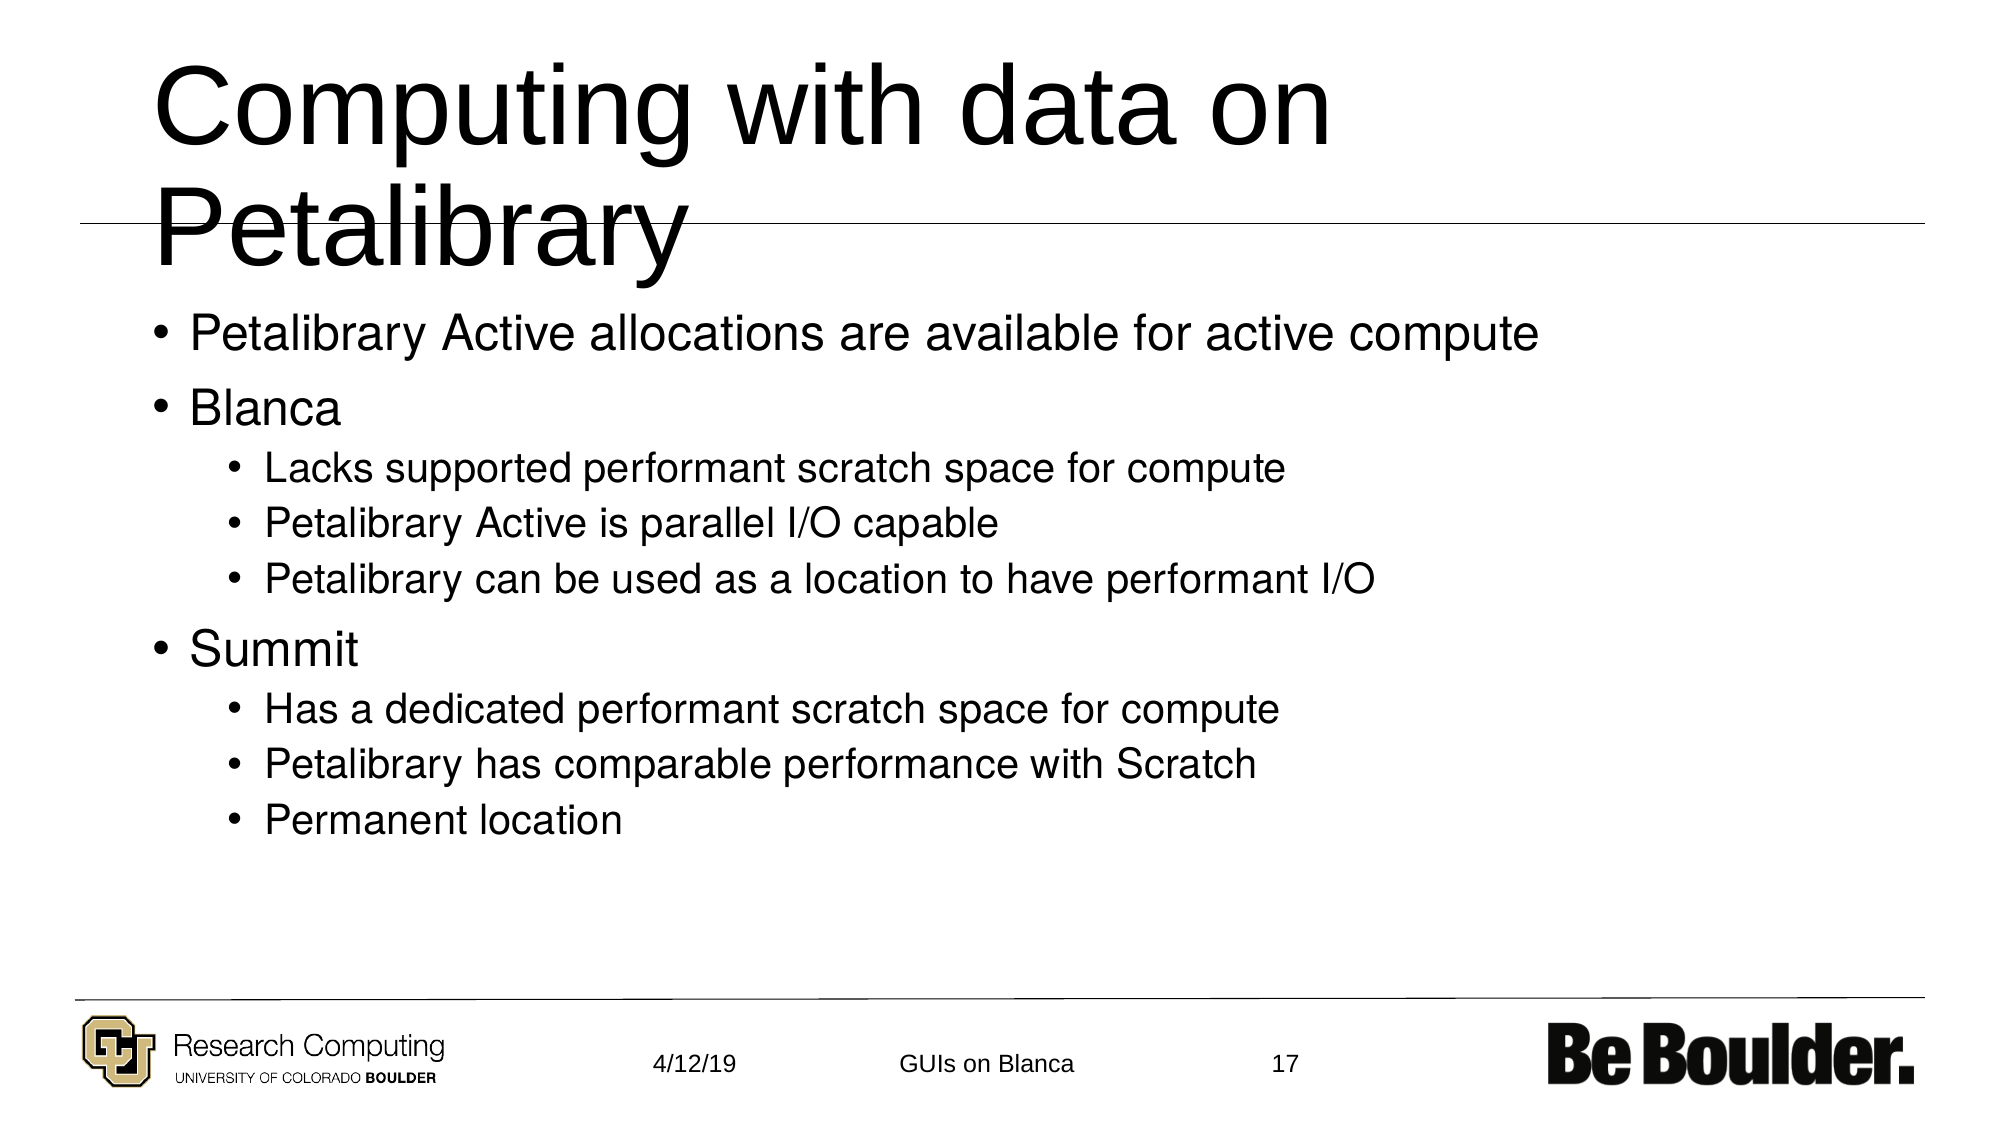

# Computing with data on Petalibrary
Petalibrary Active allocations are available for active compute
Blanca
Lacks supported performant scratch space for compute
Petalibrary Active is parallel I/O capable
Petalibrary can be used as a location to have performant I/O
Summit
Has a dedicated performant scratch space for compute
Petalibrary has comparable performance with Scratch
Permanent location
4/12/19
17
GUIs on Blanca